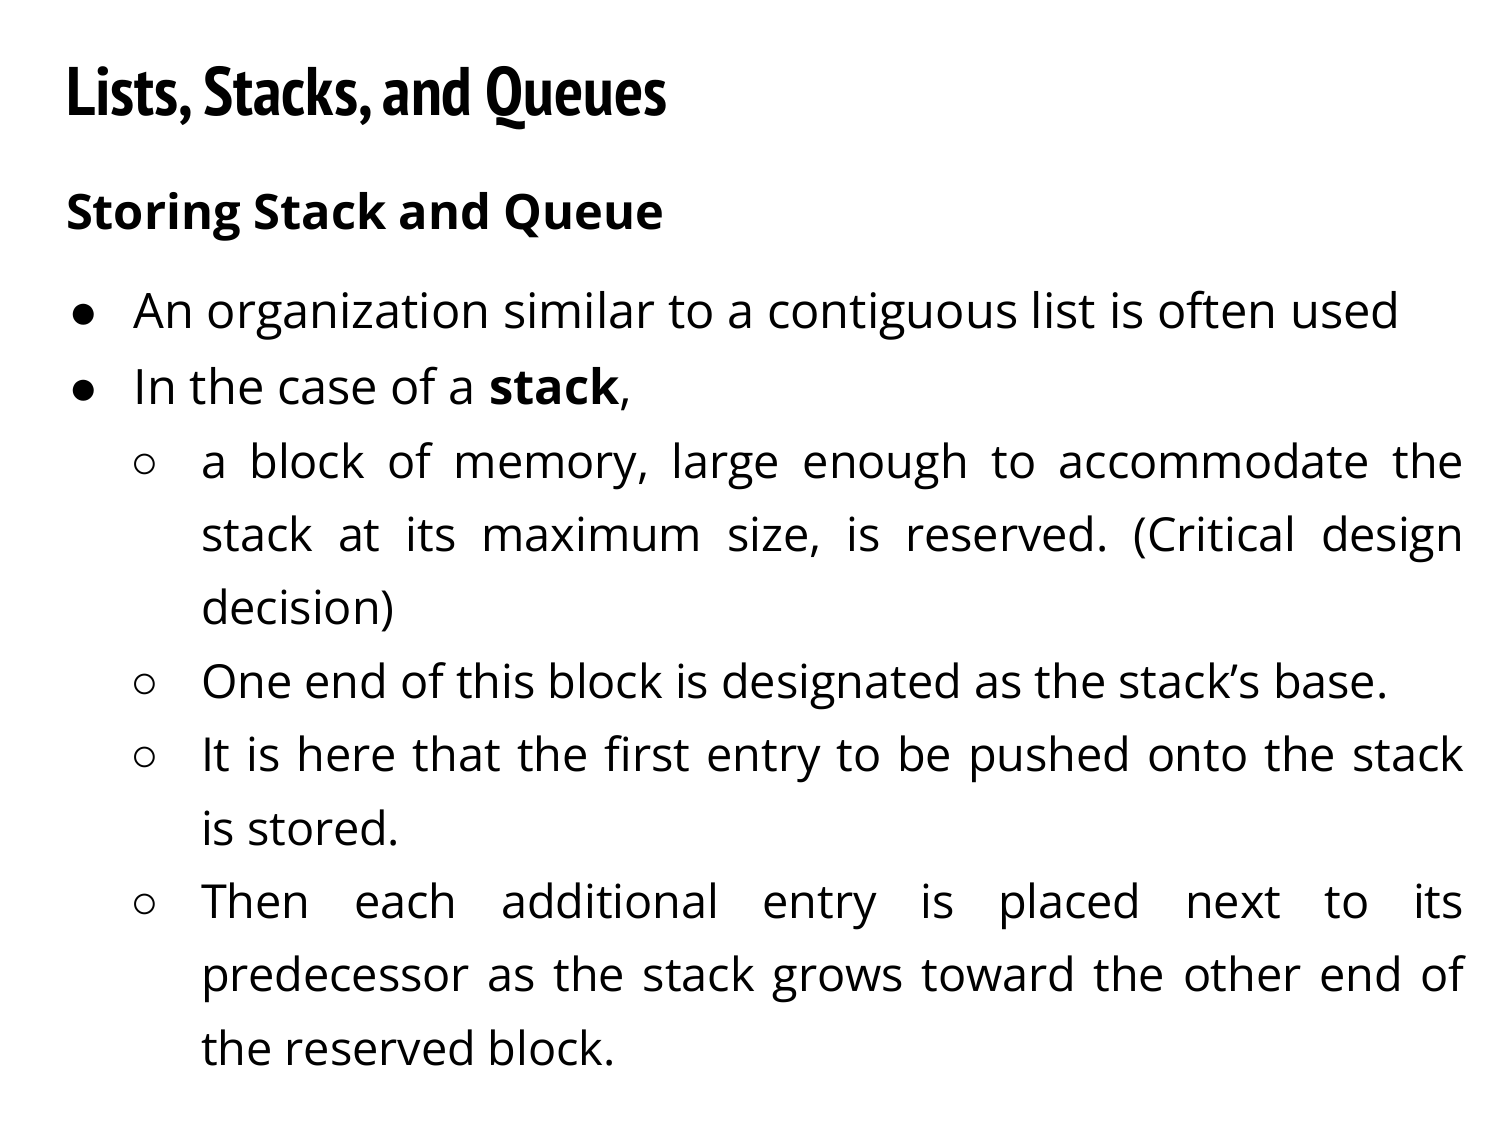

# Lists, Stacks, and Queues
Storing Stack and Queue
An organization similar to a contiguous list is often used
In the case of a stack,
a block of memory, large enough to accommodate the stack at its maximum size, is reserved. (Critical design decision)
One end of this block is designated as the stack’s base.
It is here that the first entry to be pushed onto the stack is stored.
Then each additional entry is placed next to its predecessor as the stack grows toward the other end of the reserved block.